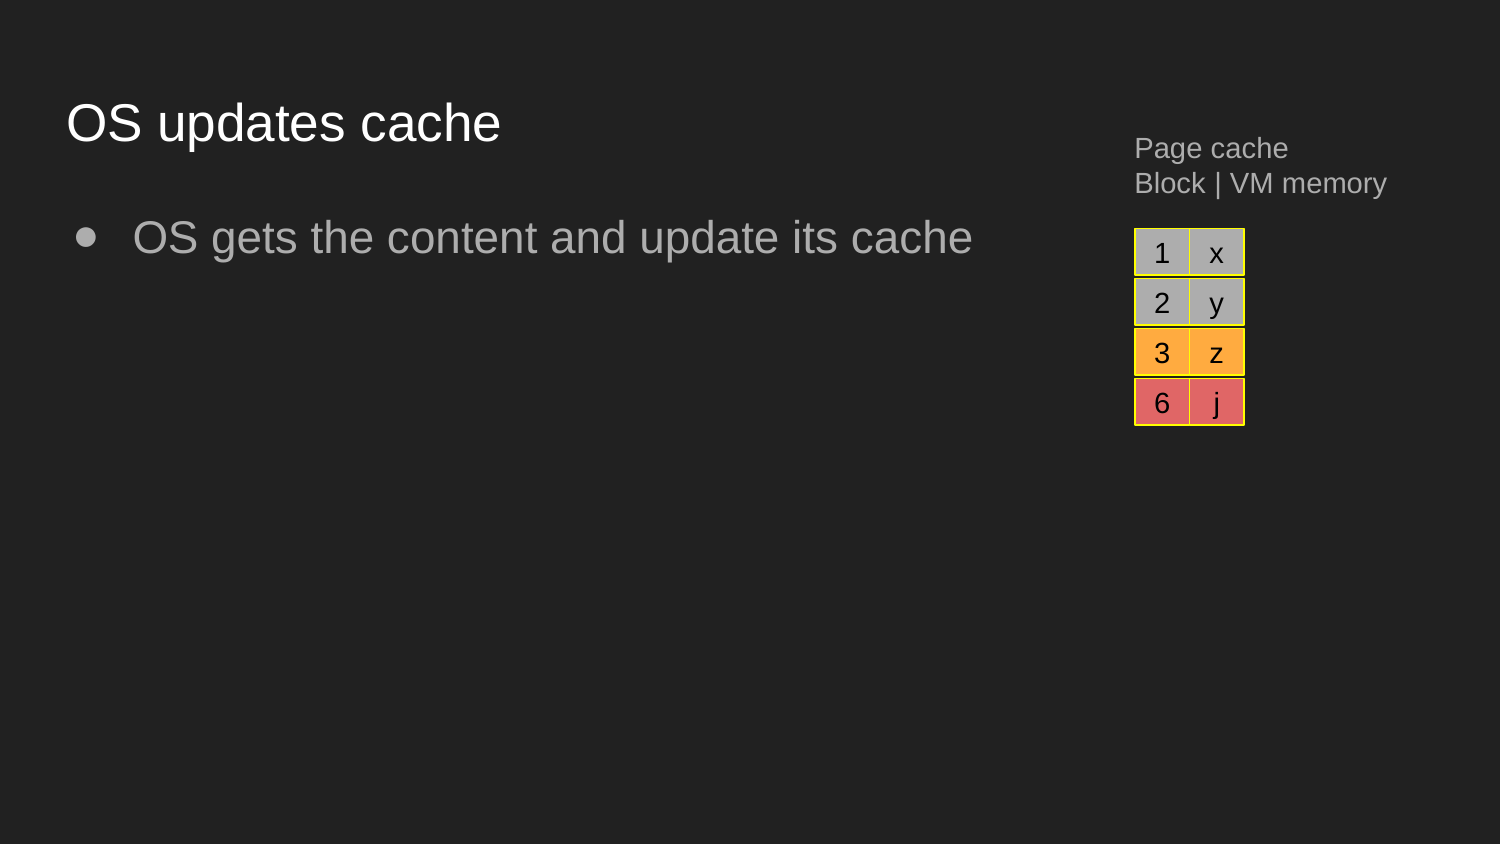

# OS updates cache
Page cache
Block | VM memory
OS gets the content and update its cache
1
x
2
y
3
z
6
j